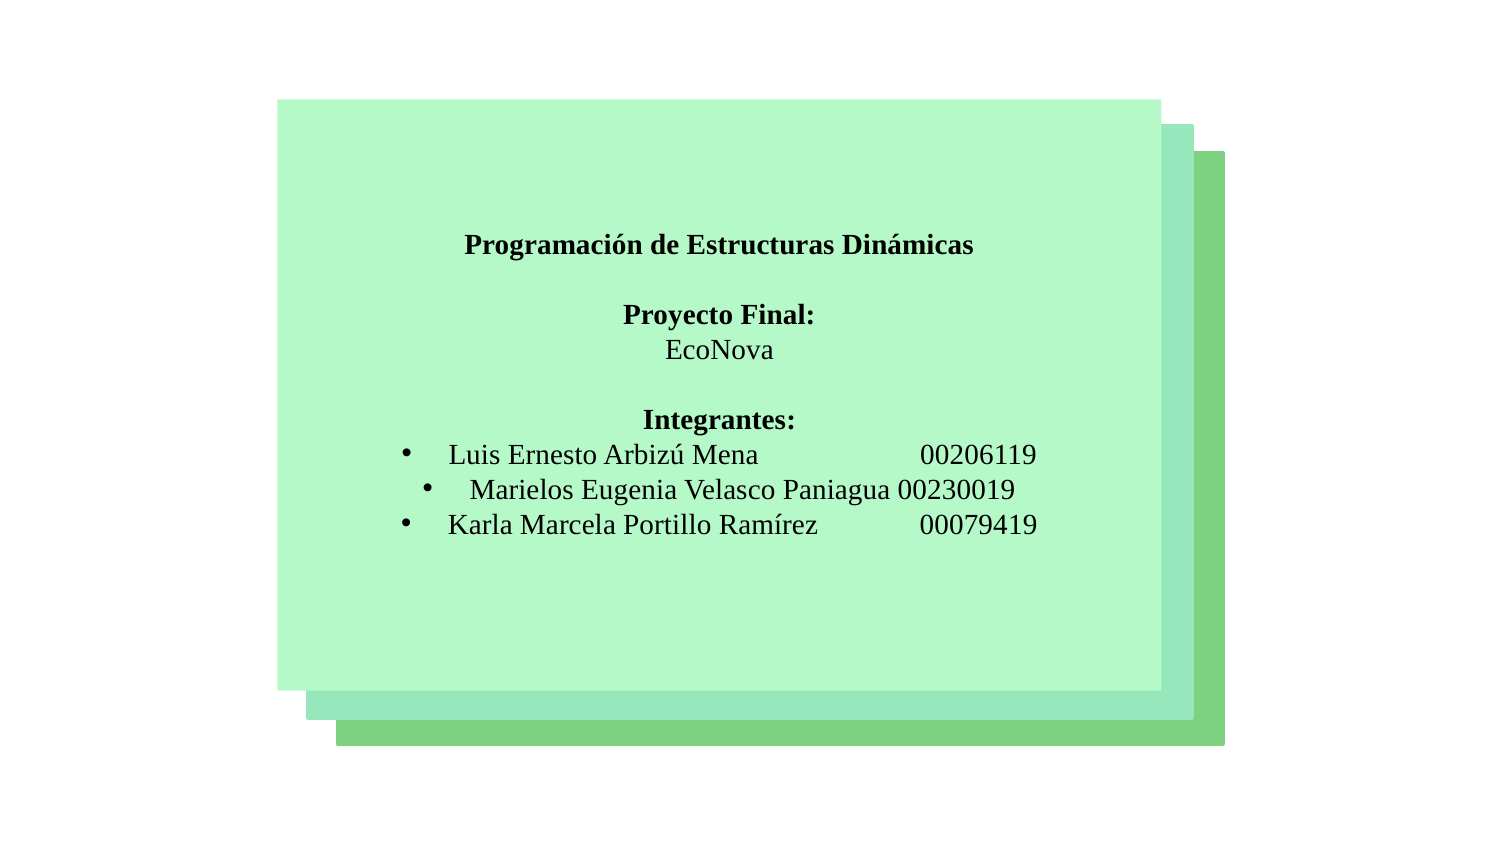

Programación de Estructuras Dinámicas

Proyecto Final:
EcoNova

Integrantes:
Luis Ernesto Arbizú Mena 	   00206119
Marielos Eugenia Velasco Paniagua 00230019
Karla Marcela Portillo Ramírez 	   00079419